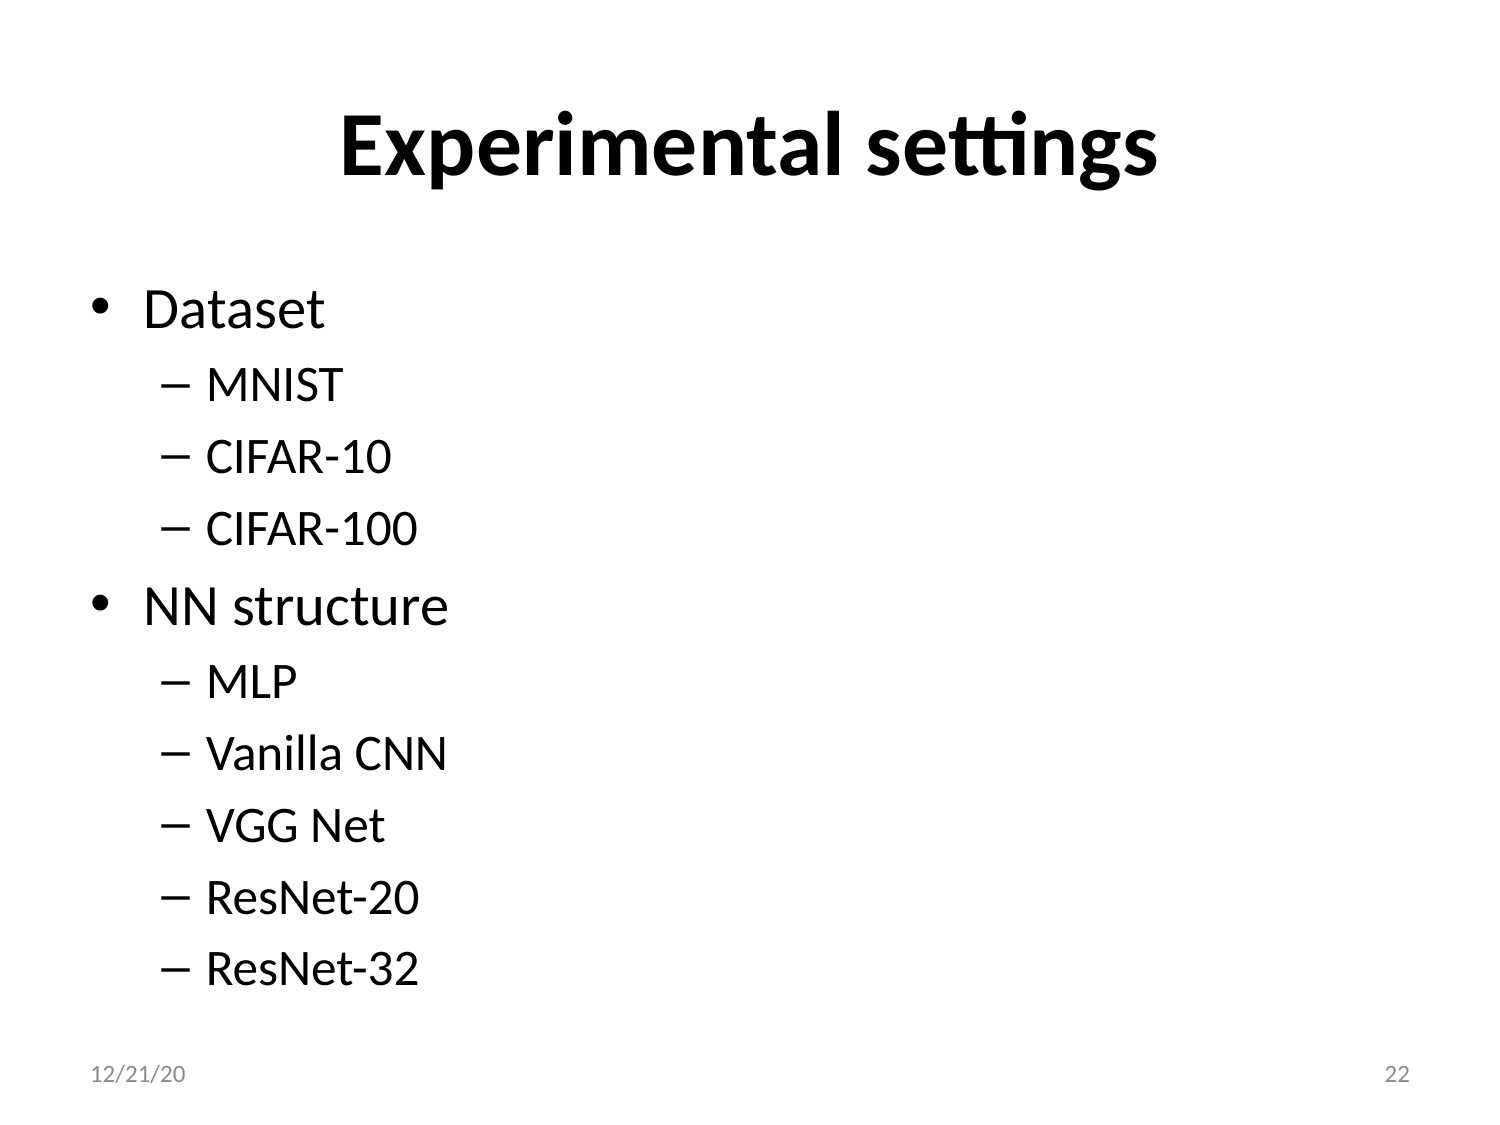

# Experimental settings
Dataset
MNIST
CIFAR-10
CIFAR-100
NN structure
MLP
Vanilla CNN
VGG Net
ResNet-20
ResNet-32
12/21/20
22